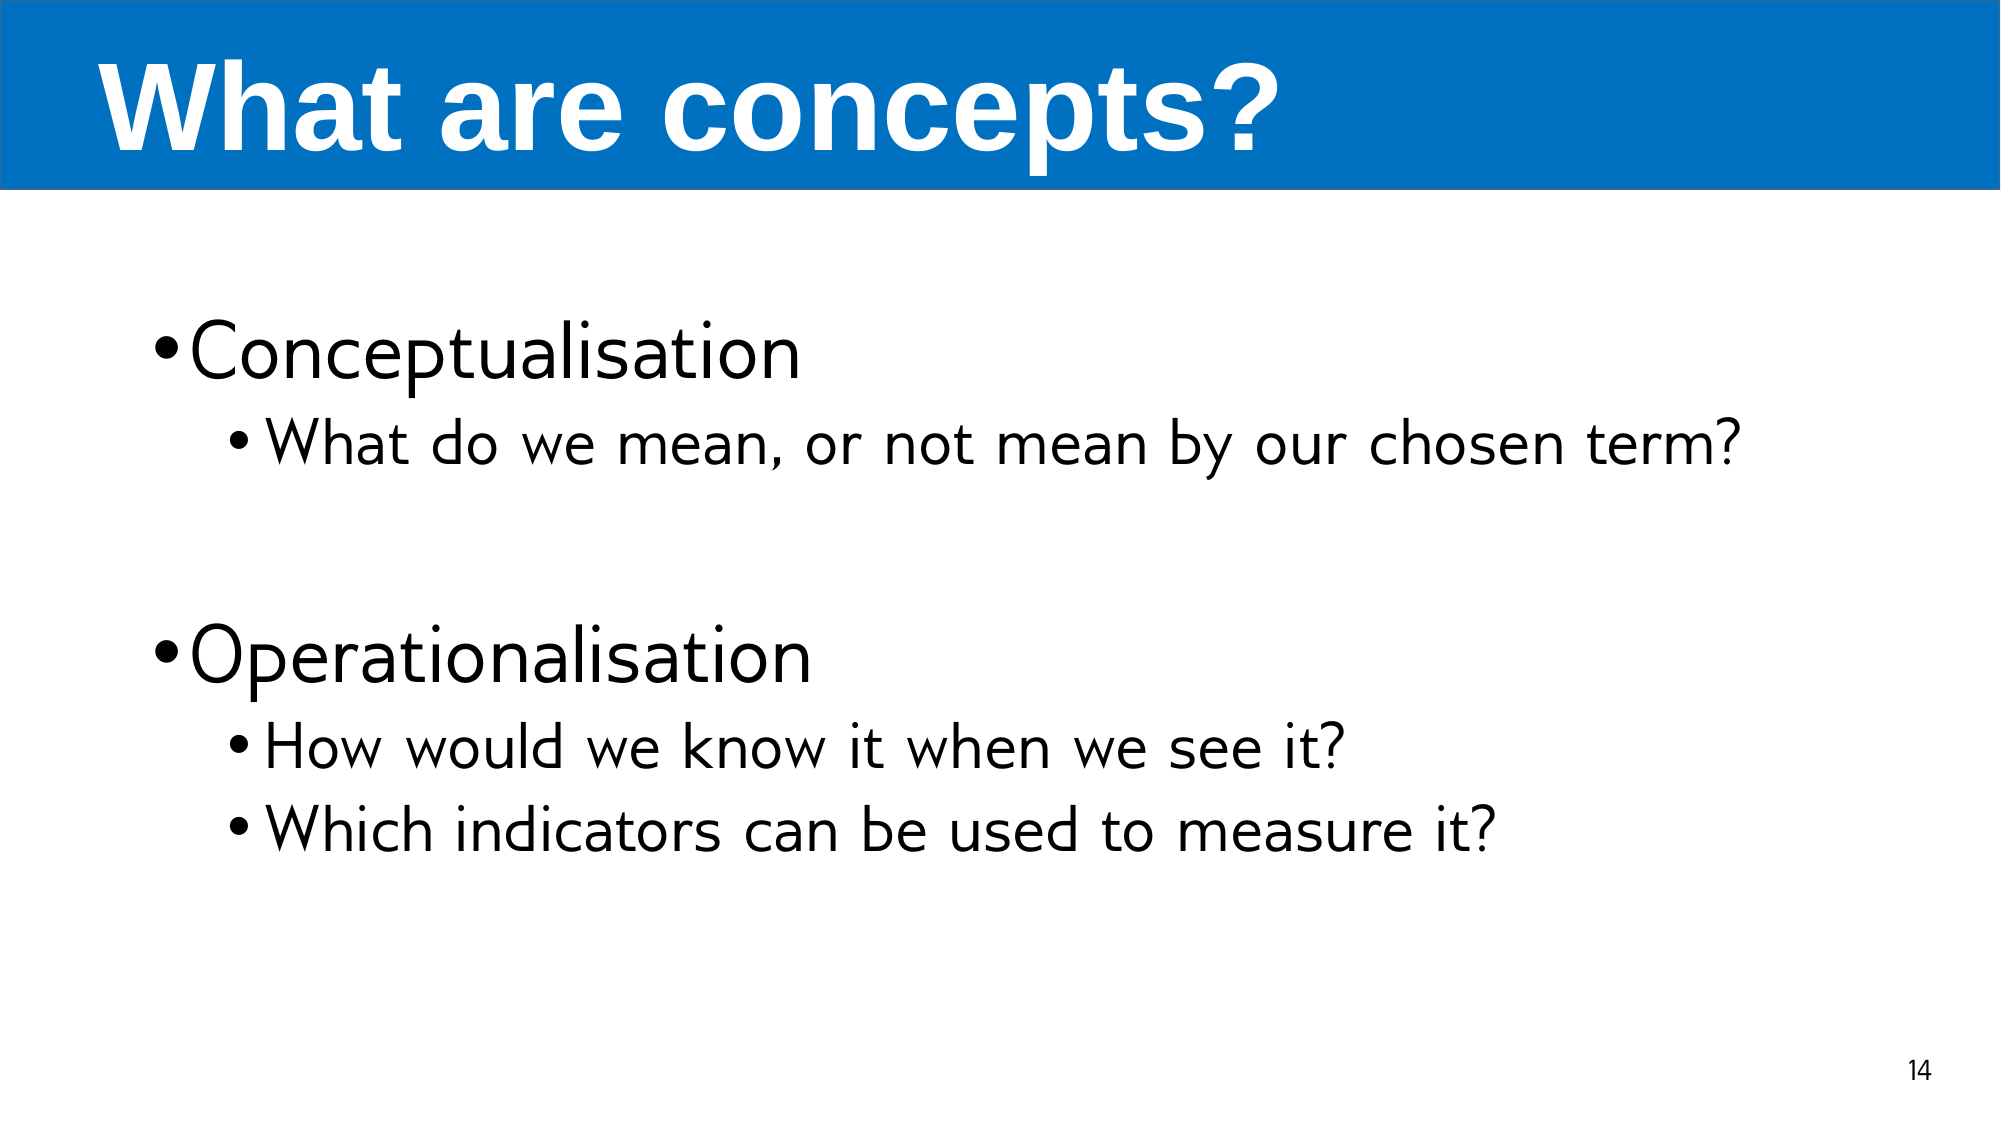

# What are concepts?
Conceptualisation
What do we mean, or not mean by our chosen term?

Operationalisation
How would we know it when we see it?
Which indicators can be used to measure it?

14